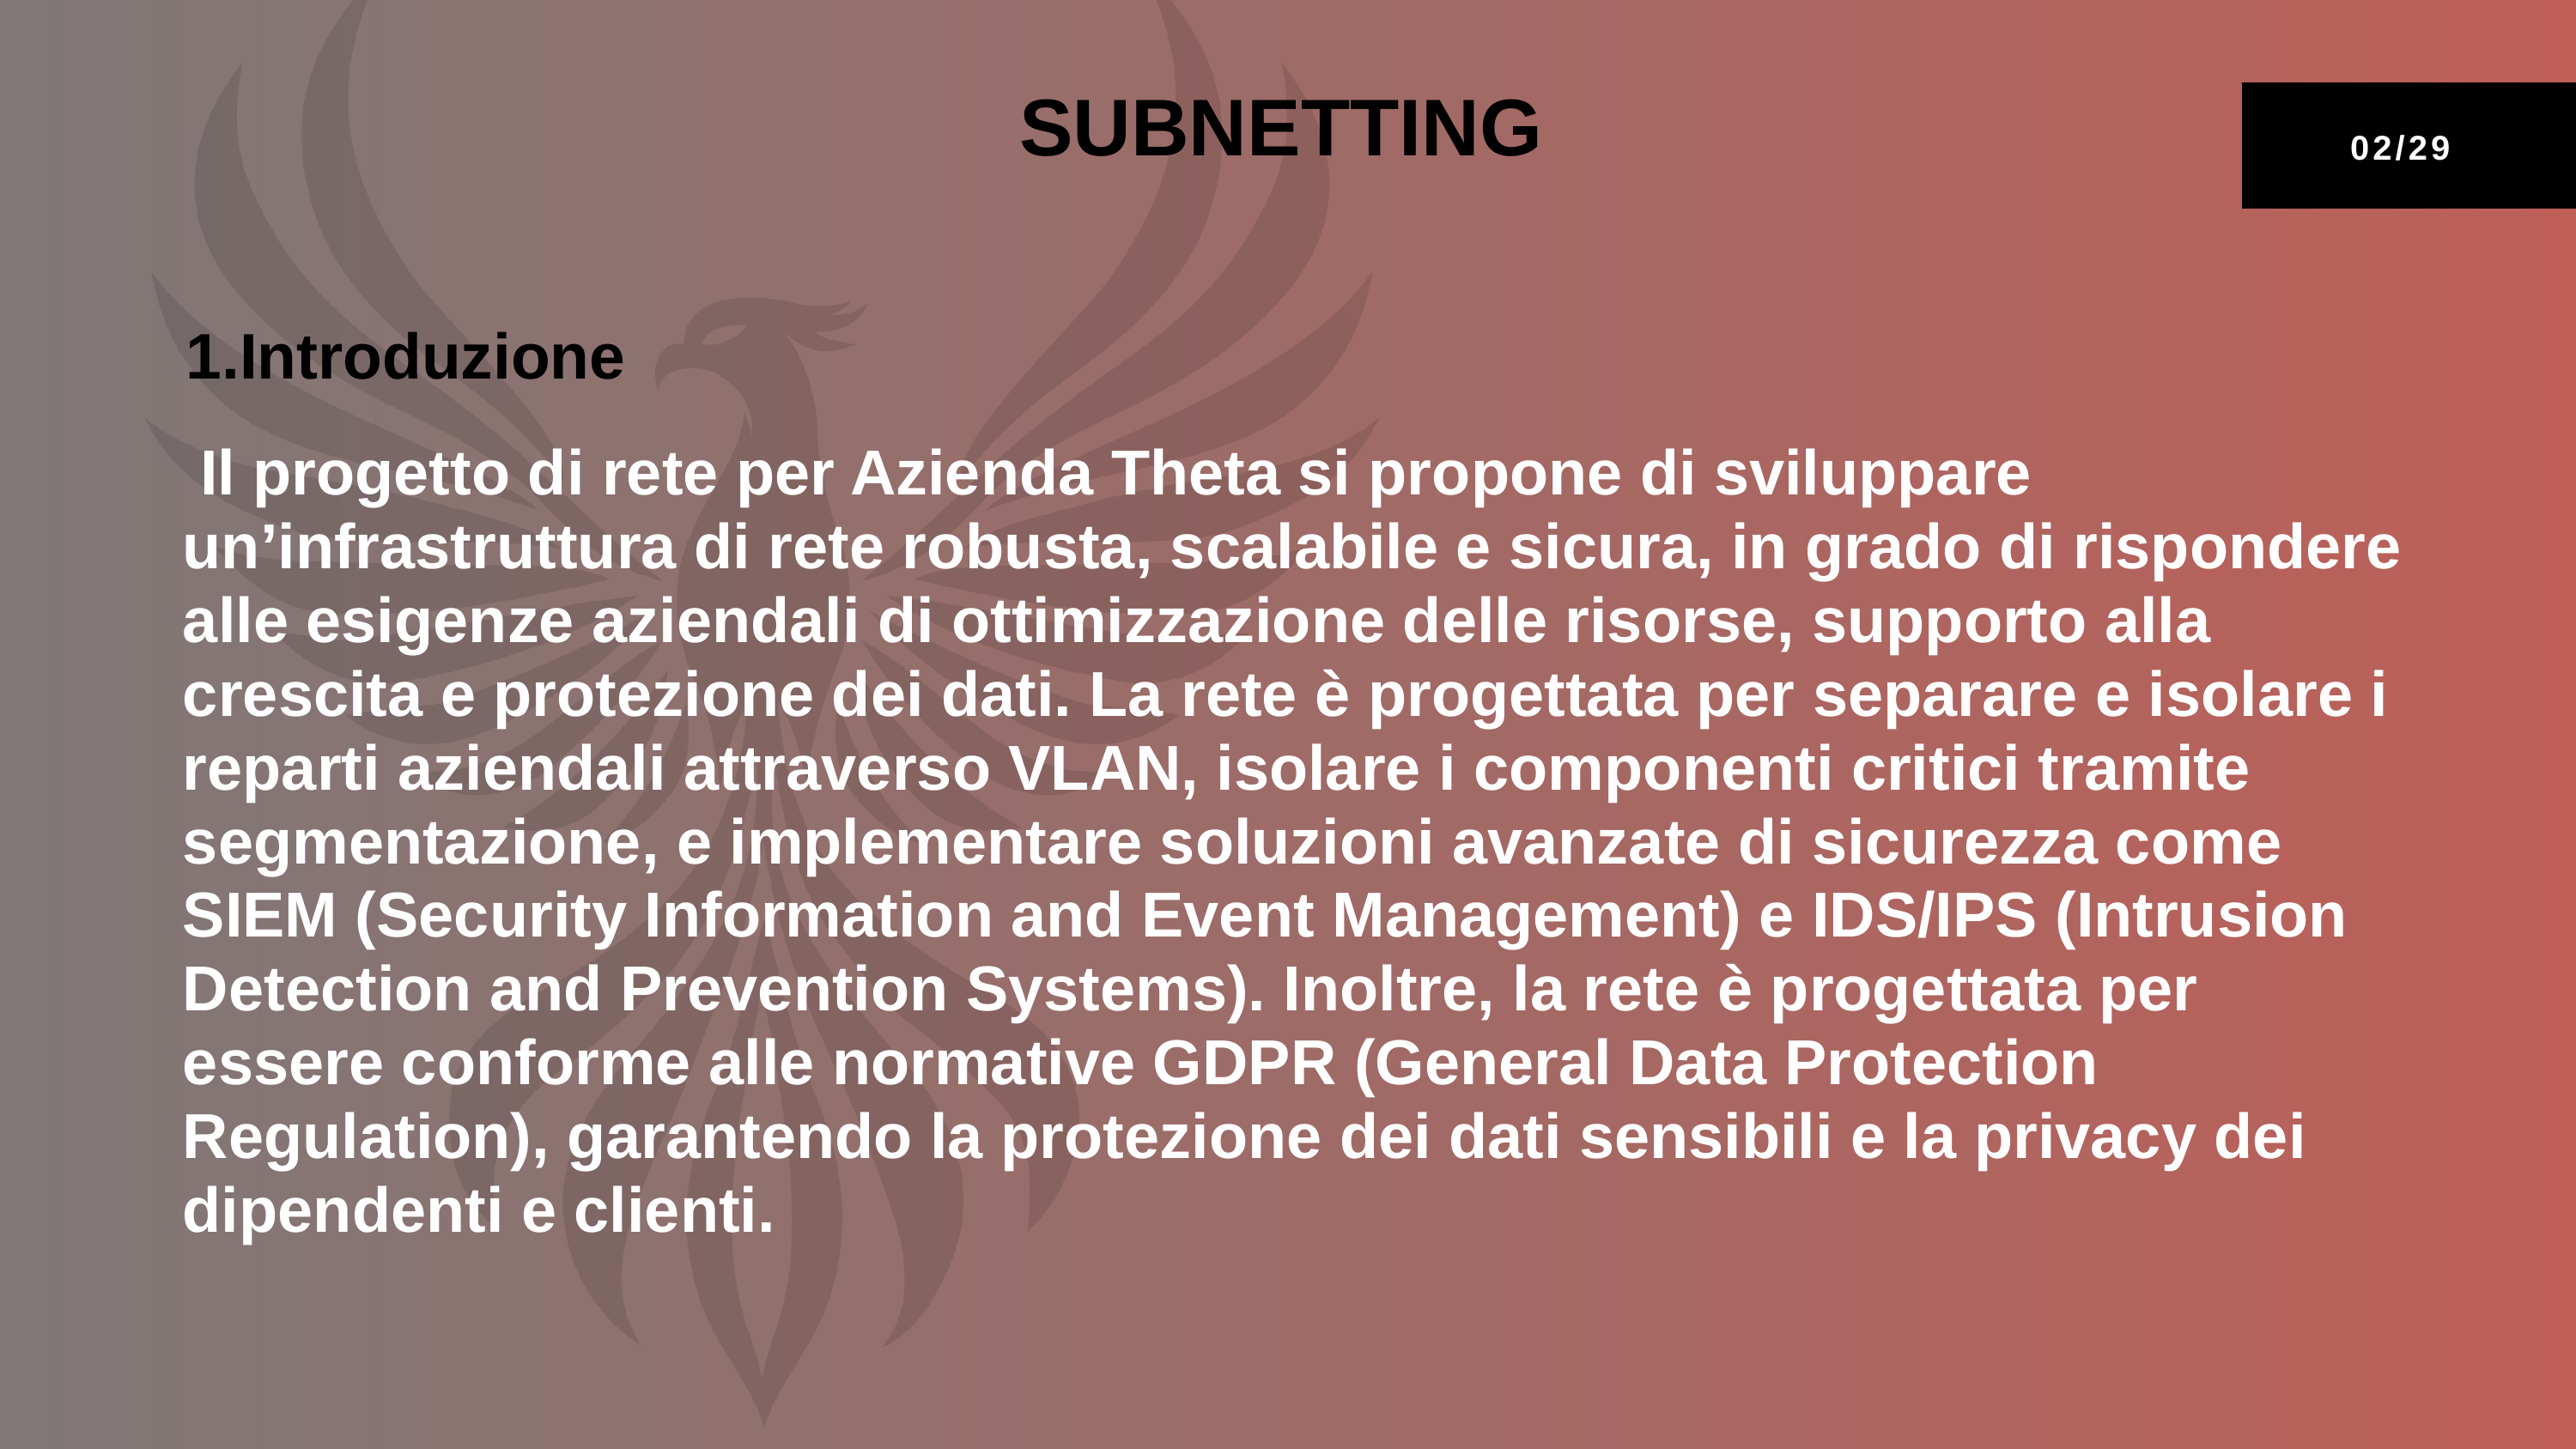

SUBNETTING

02/29
1.Introduzione
 Il progetto di rete per Azienda Theta si propone di sviluppare un’infrastruttura di rete robusta, scalabile e sicura, in grado di rispondere alle esigenze aziendali di ottimizzazione delle risorse, supporto alla crescita e protezione dei dati. La rete è progettata per separare e isolare i reparti aziendali attraverso VLAN, isolare i componenti critici tramite segmentazione, e implementare soluzioni avanzate di sicurezza come SIEM (Security Information and Event Management) e IDS/IPS (Intrusion Detection and Prevention Systems). Inoltre, la rete è progettata per essere conforme alle normative GDPR (General Data Protection Regulation), garantendo la protezione dei dati sensibili e la privacy dei dipendenti e clienti.